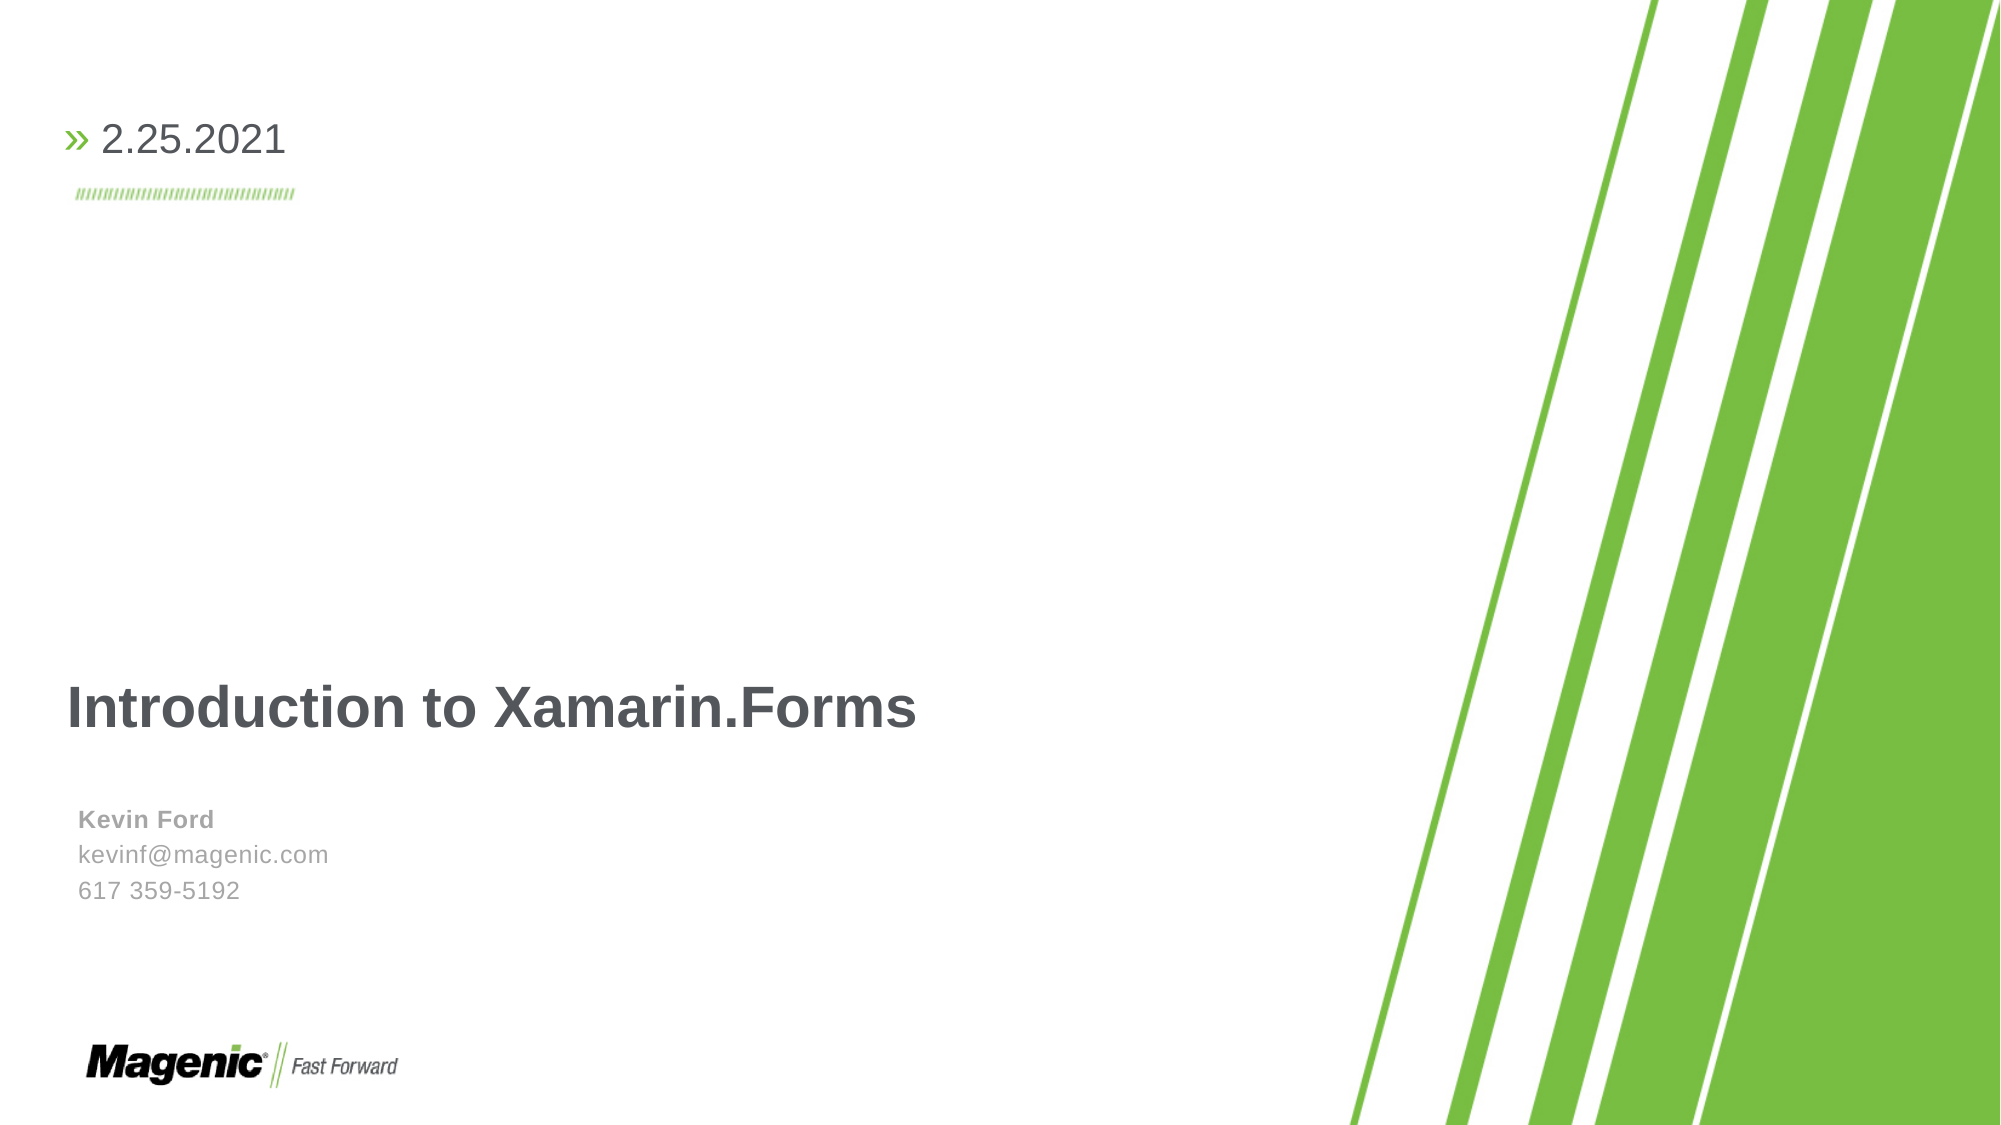

2.25.2021

Introduction to Xamarin.Forms
Kevin Ford
kevinf@magenic.com
617 359-5192